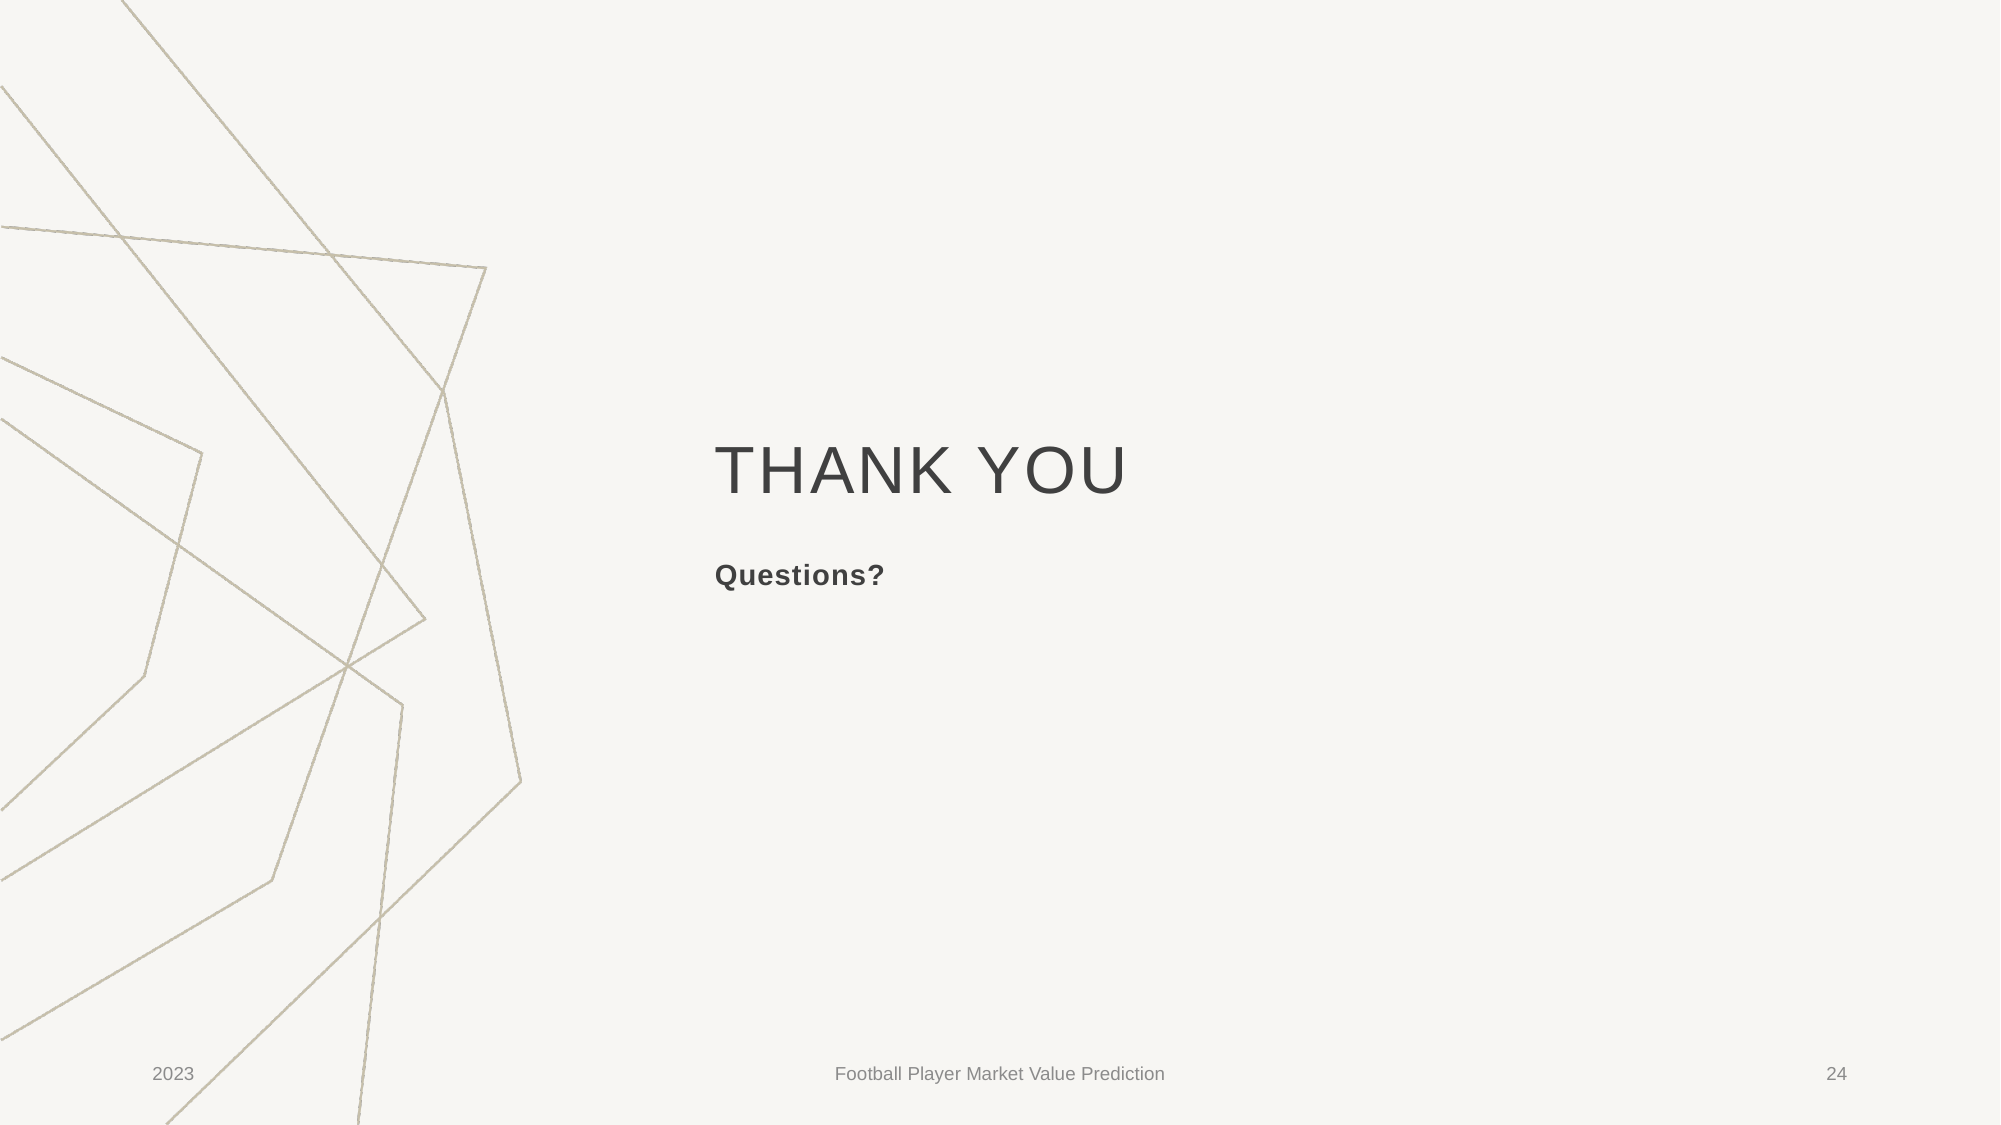

# THANK YOU
Questions?
2023
Football Player Market Value Prediction
24